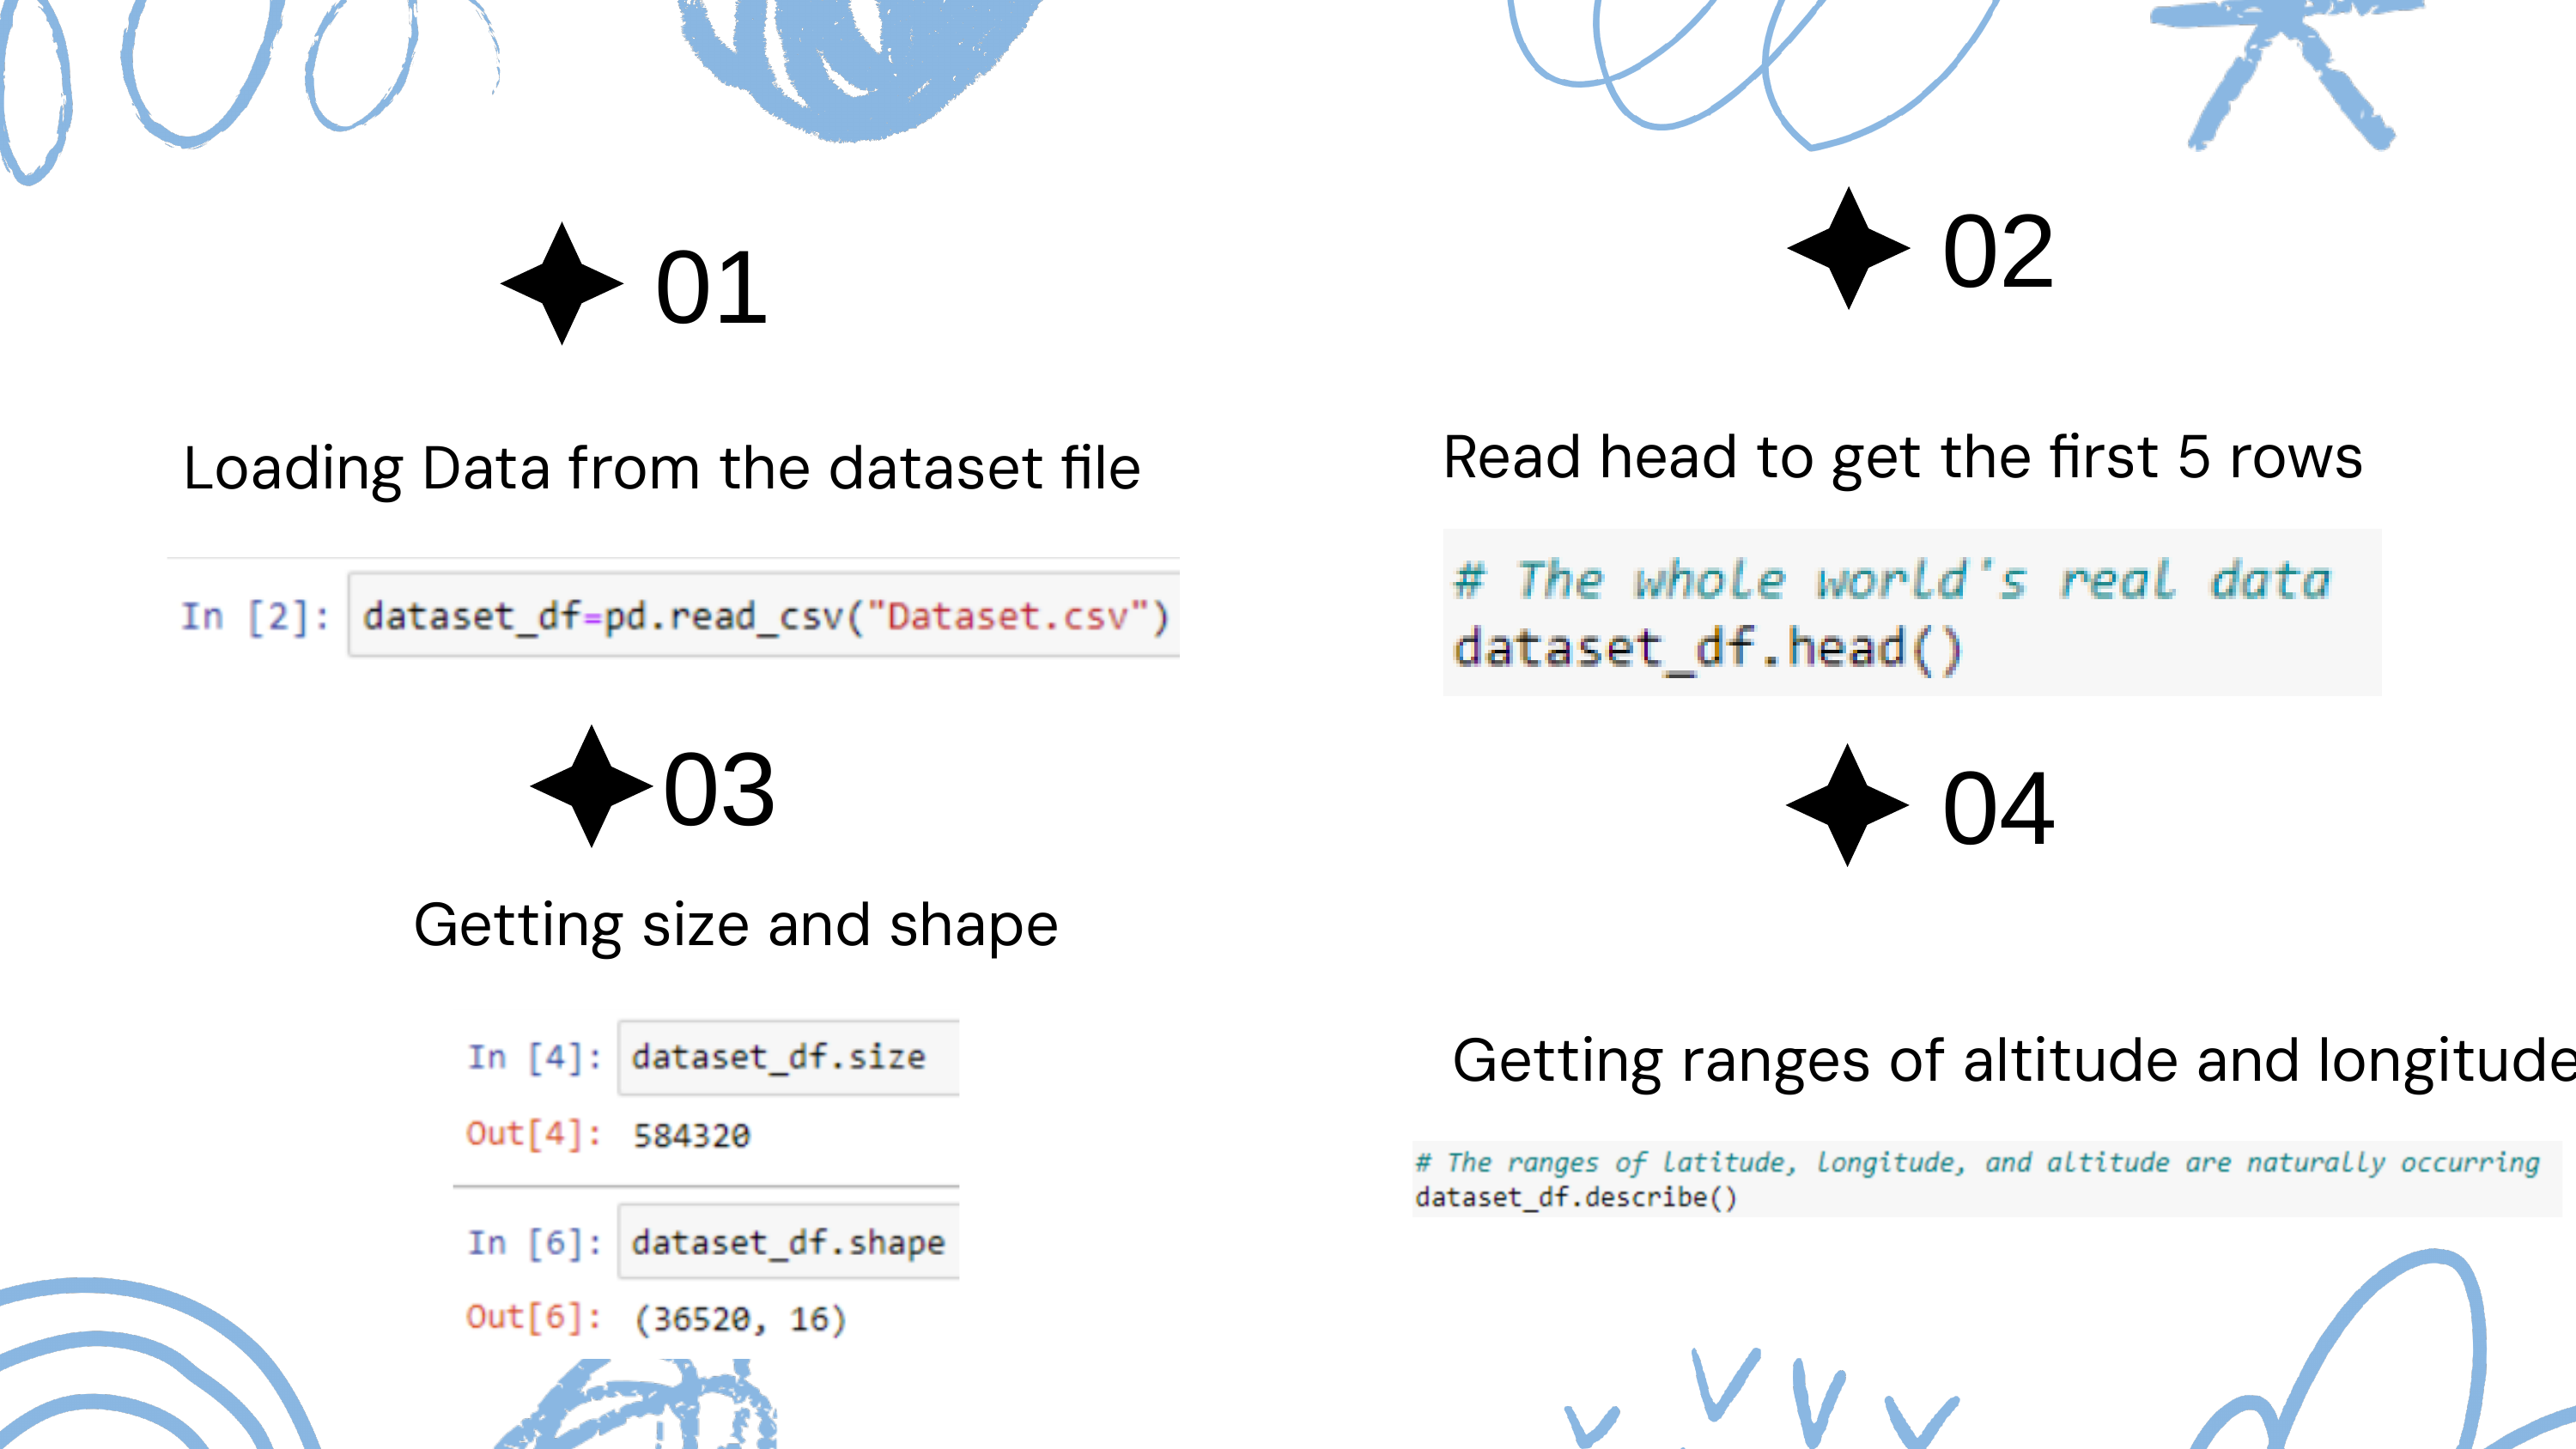

02

01
Read head to get the first 5 rows
Loading Data from the dataset file

03

04
Getting size and shape
Getting ranges of altitude and longitude